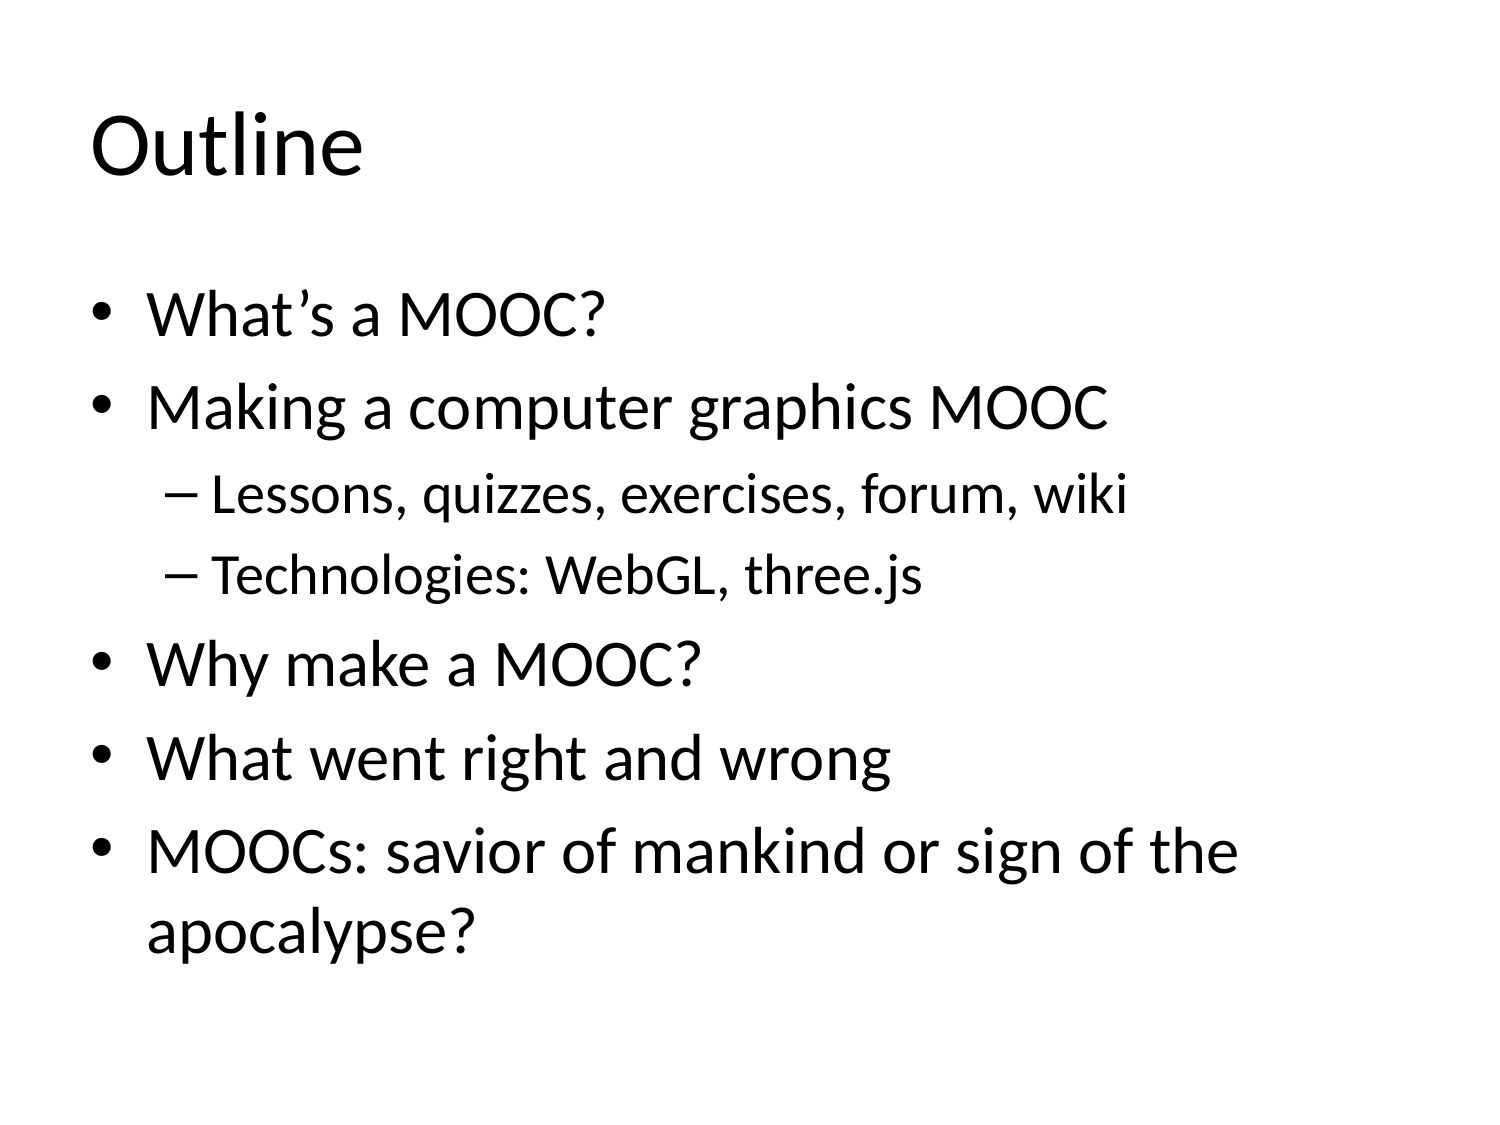

# Outline
What’s a MOOC?
Making a computer graphics MOOC
Lessons, quizzes, exercises, forum, wiki
Technologies: WebGL, three.js
Why make a MOOC?
What went right and wrong
MOOCs: savior of mankind or sign of the apocalypse?